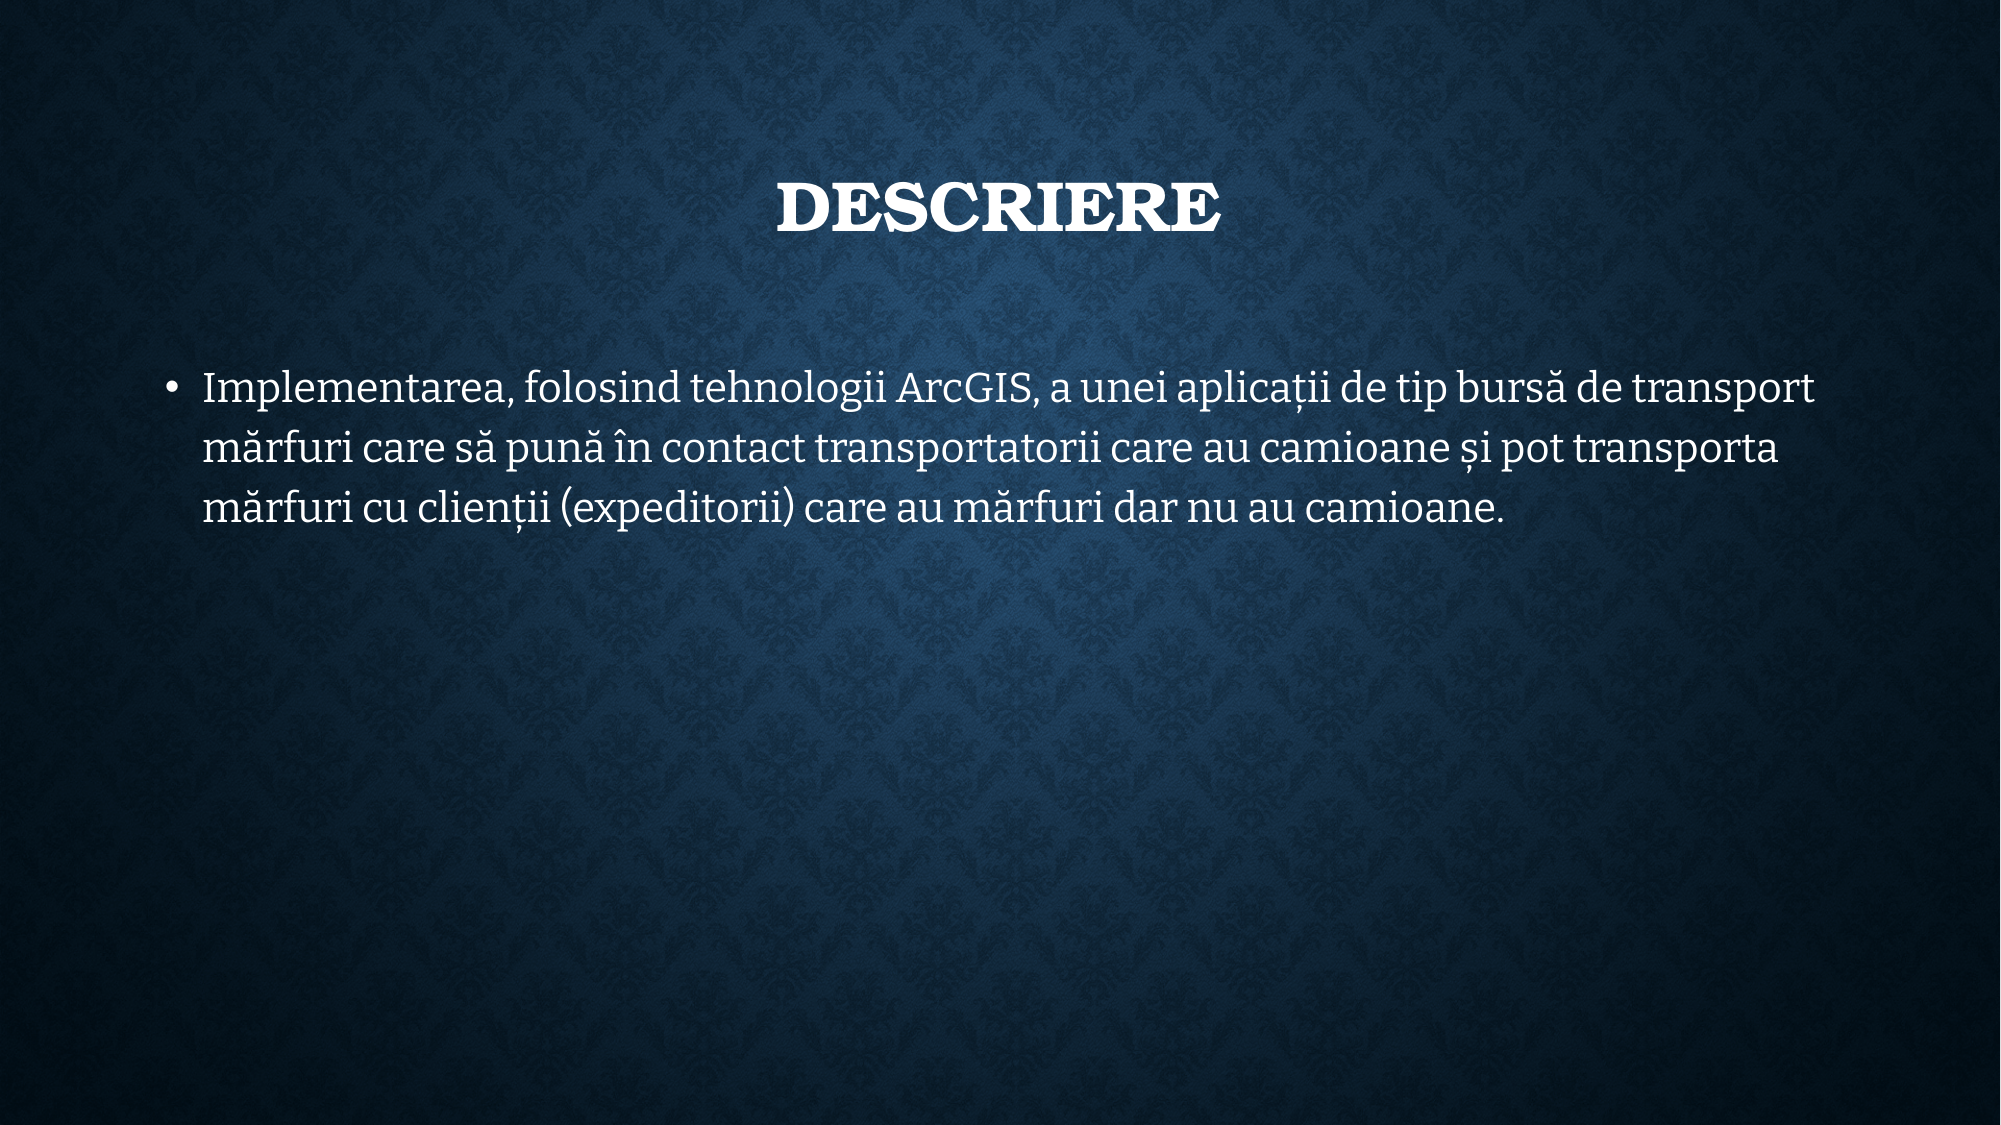

Descriere
Implementarea, folosind tehnologii ArcGIS, a unei aplicații de tip bursă de transport mărfuri care să pună în contact transportatorii care au camioane și pot transporta mărfuri cu clienții (expeditorii) care au mărfuri dar nu au camioane.